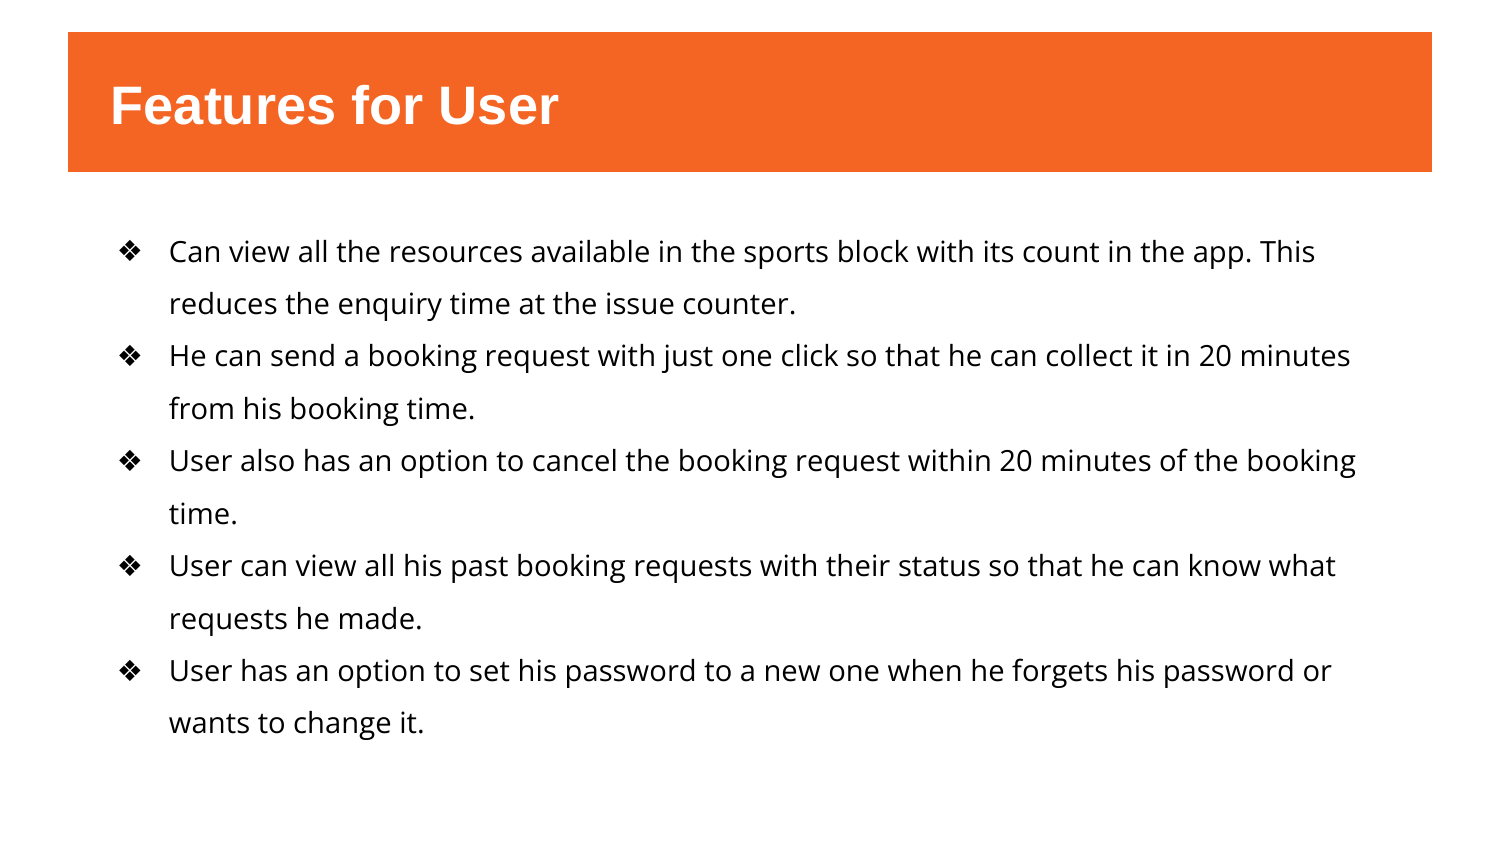

Features for User
Can view all the resources available in the sports block with its count in the app. This reduces the enquiry time at the issue counter.
He can send a booking request with just one click so that he can collect it in 20 minutes from his booking time.
User also has an option to cancel the booking request within 20 minutes of the booking time.
User can view all his past booking requests with their status so that he can know what requests he made.
User has an option to set his password to a new one when he forgets his password or wants to change it.